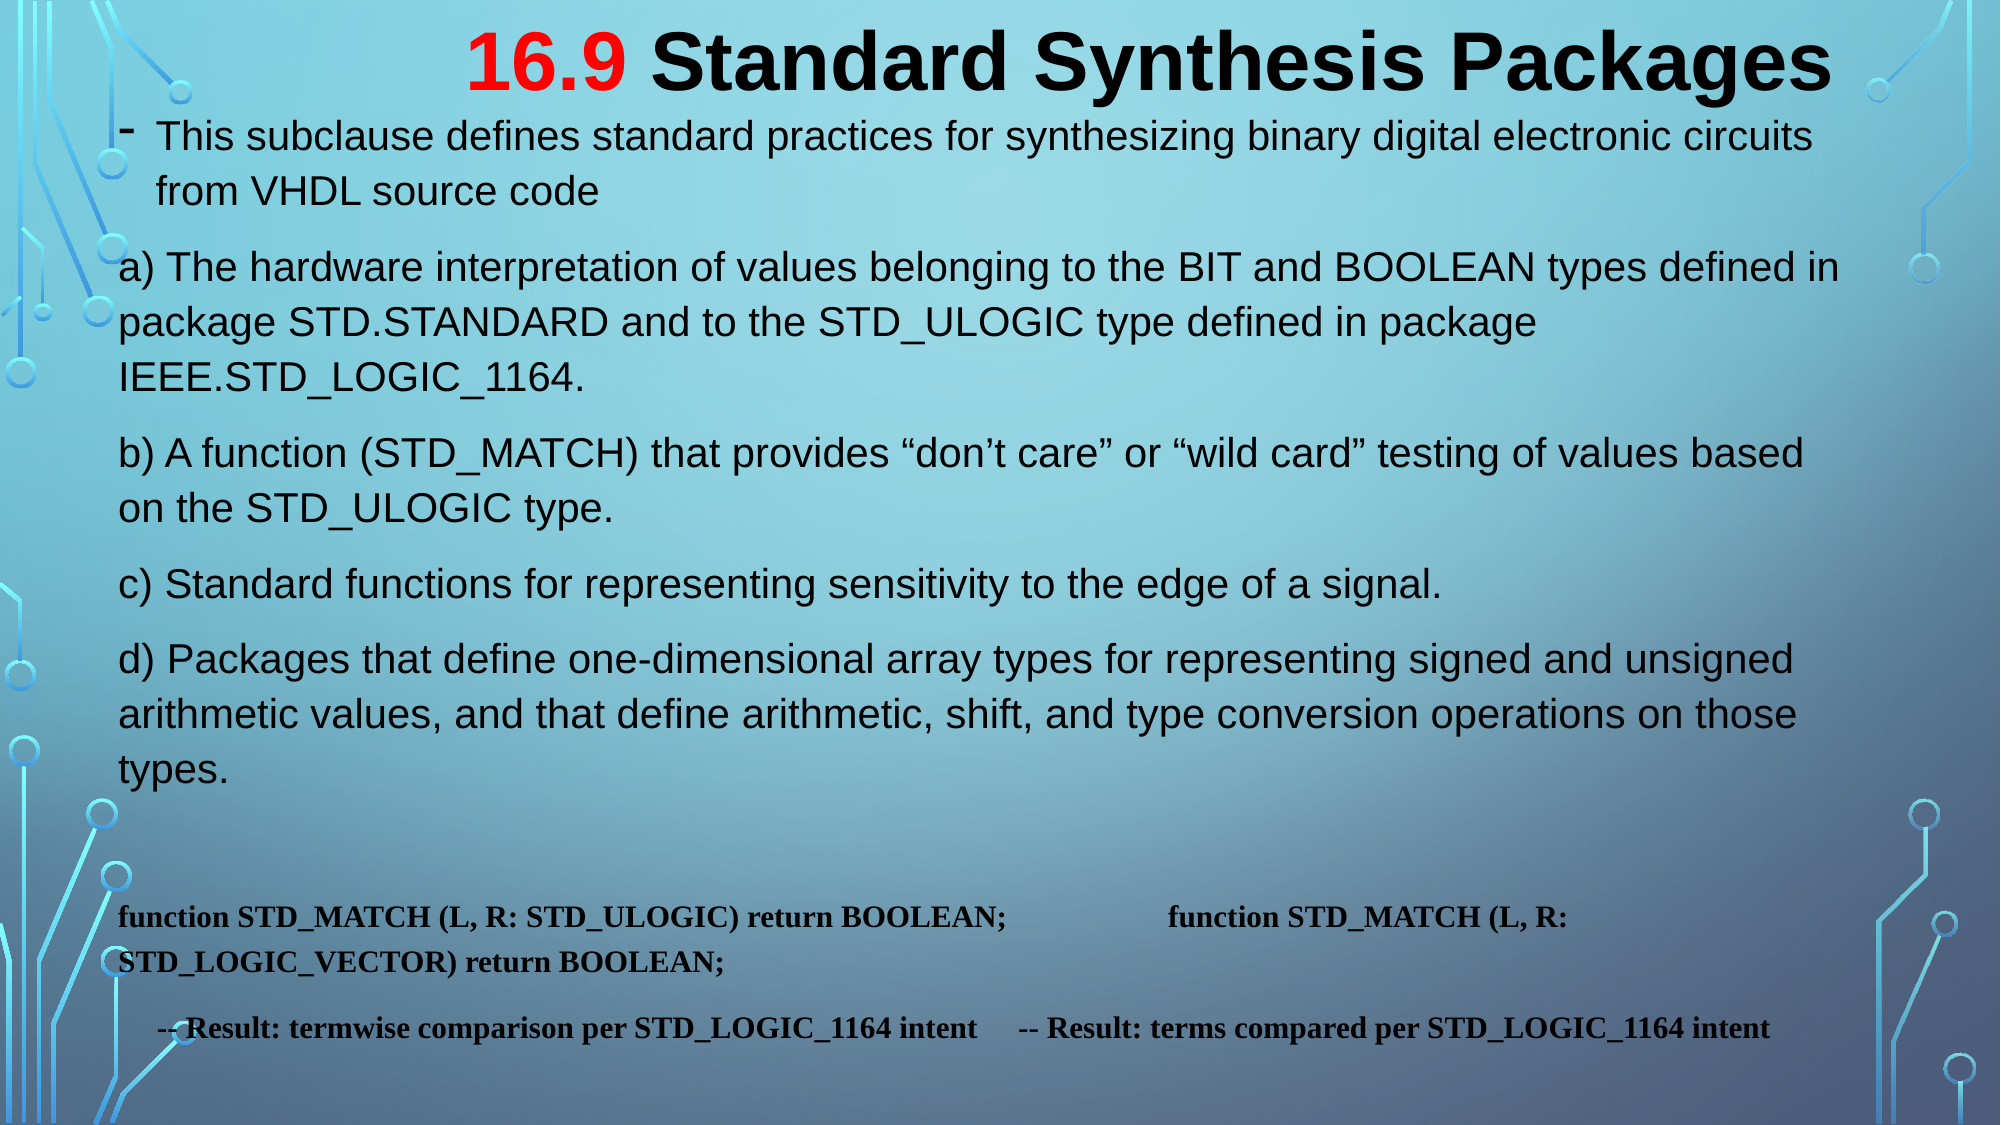

16.9 Standard Synthesis Packages
This subclause defines standard practices for synthesizing binary digital electronic circuits from VHDL source code
a) The hardware interpretation of values belonging to the BIT and BOOLEAN types defined in package STD.STANDARD and to the STD_ULOGIC type defined in package IEEE.STD_LOGIC_1164.
b) A function (STD_MATCH) that provides “don’t care” or “wild card” testing of values based on the STD_ULOGIC type.
c) Standard functions for representing sensitivity to the edge of a signal.
d) Packages that define one-dimensional array types for representing signed and unsigned arithmetic values, and that define arithmetic, shift, and type conversion operations on those types.

function STD_MATCH (L, R: STD_ULOGIC) return BOOLEAN; 		function STD_MATCH (L, R: STD_LOGIC_VECTOR) return BOOLEAN;
     -- Result: termwise comparison per STD_LOGIC_1164 intent	-- Result: terms compared per STD_LOGIC_1164 intent